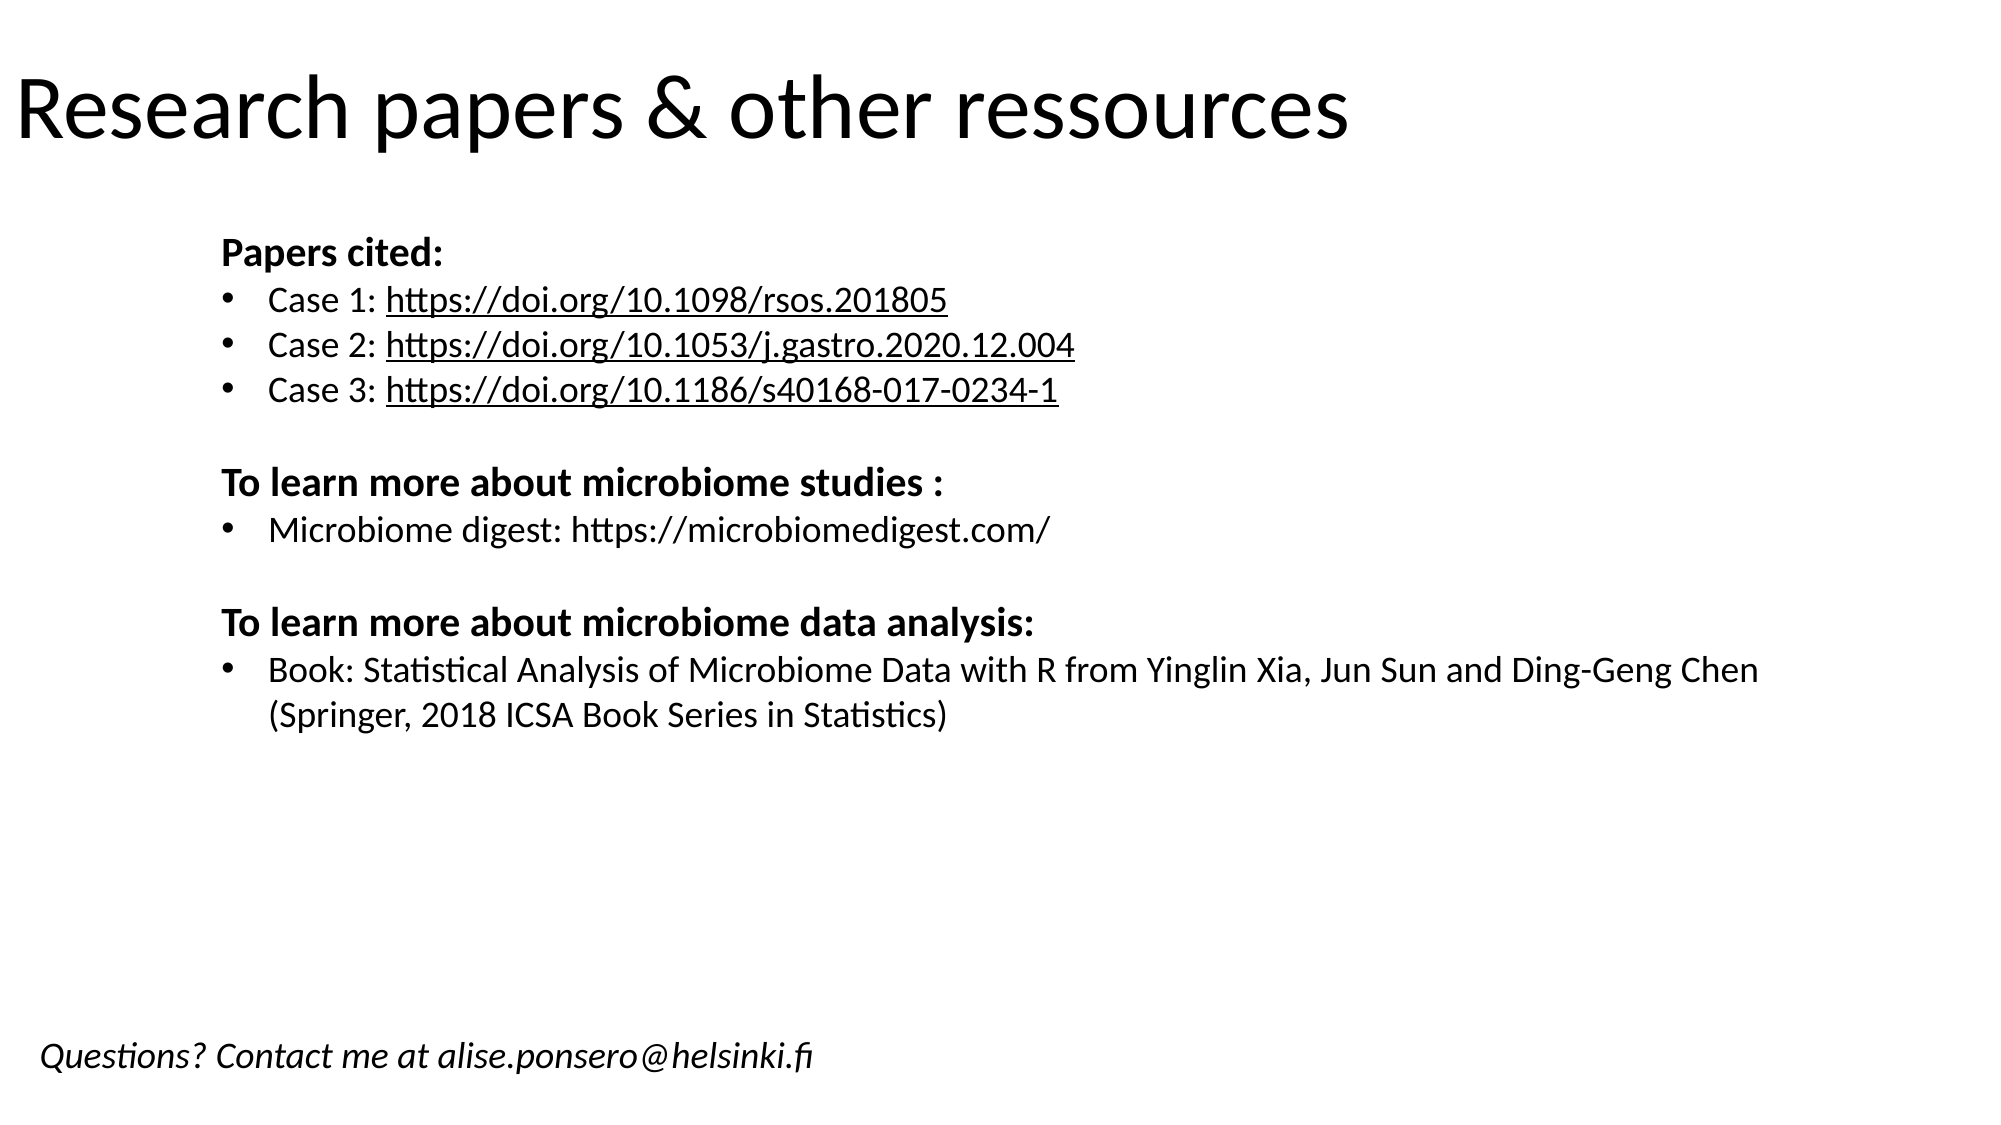

# Research papers & other ressources
Papers cited:
Case 1: https://doi.org/10.1098/rsos.201805
Case 2: https://doi.org/10.1053/j.gastro.2020.12.004
Case 3: https://doi.org/10.1186/s40168-017-0234-1

To learn more about microbiome studies :
Microbiome digest: https://microbiomedigest.com/

To learn more about microbiome data analysis:
Book: Statistical Analysis of Microbiome Data with R from Yinglin Xia, Jun Sun and Ding-Geng Chen (Springer, 2018 ICSA Book Series in Statistics)

Questions? Contact me at alise.ponsero@helsinki.fi